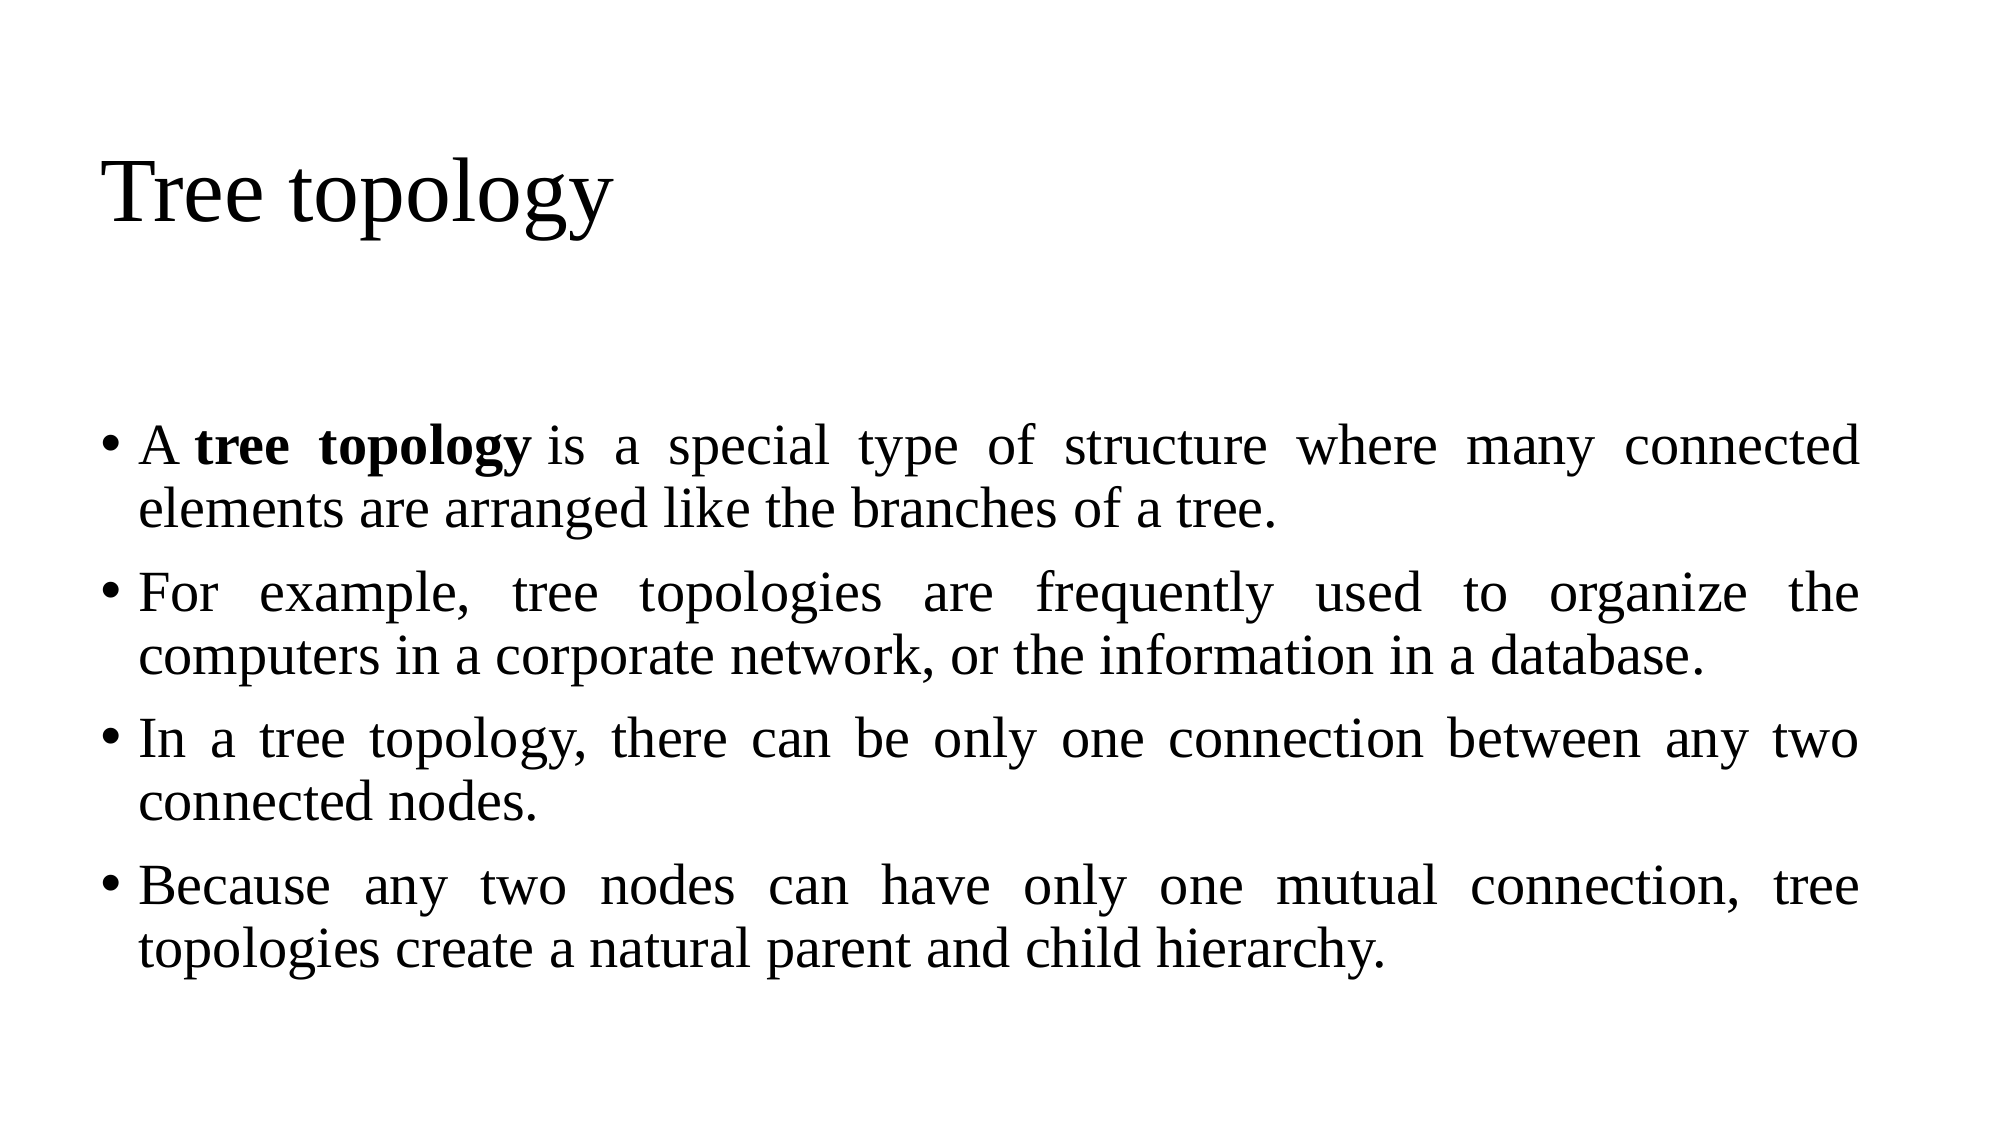

# Tree topology
A tree topology is a special type of structure where many connected elements are arranged like the branches of a tree.
For example, tree topologies are frequently used to organize the computers in a corporate network, or the information in a database.
In a tree topology, there can be only one connection between any two connected nodes.
Because any two nodes can have only one mutual connection, tree topologies create a natural parent and child hierarchy.